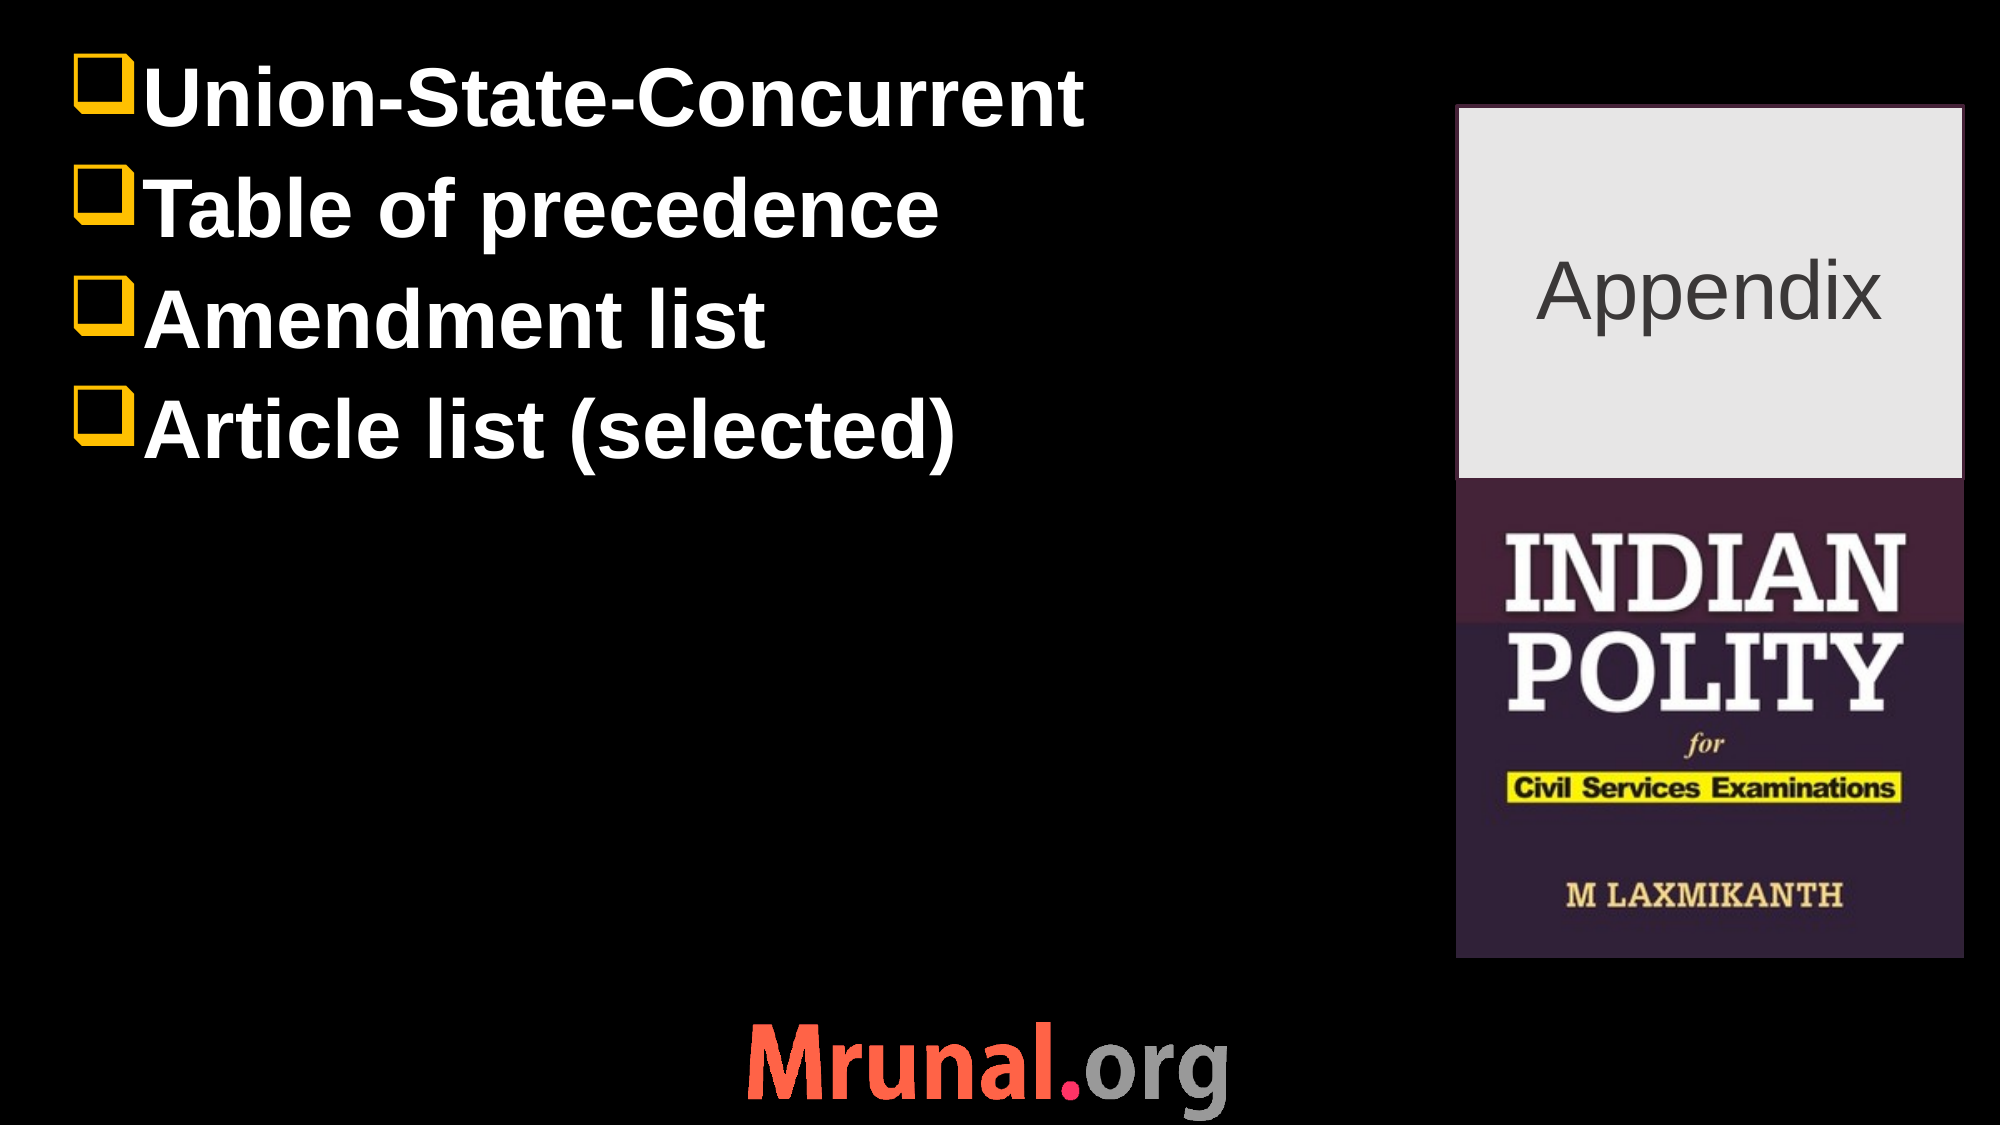

Union-State-Concurrent
Table of precedence
Amendment list
Article list (selected)
# Appendix